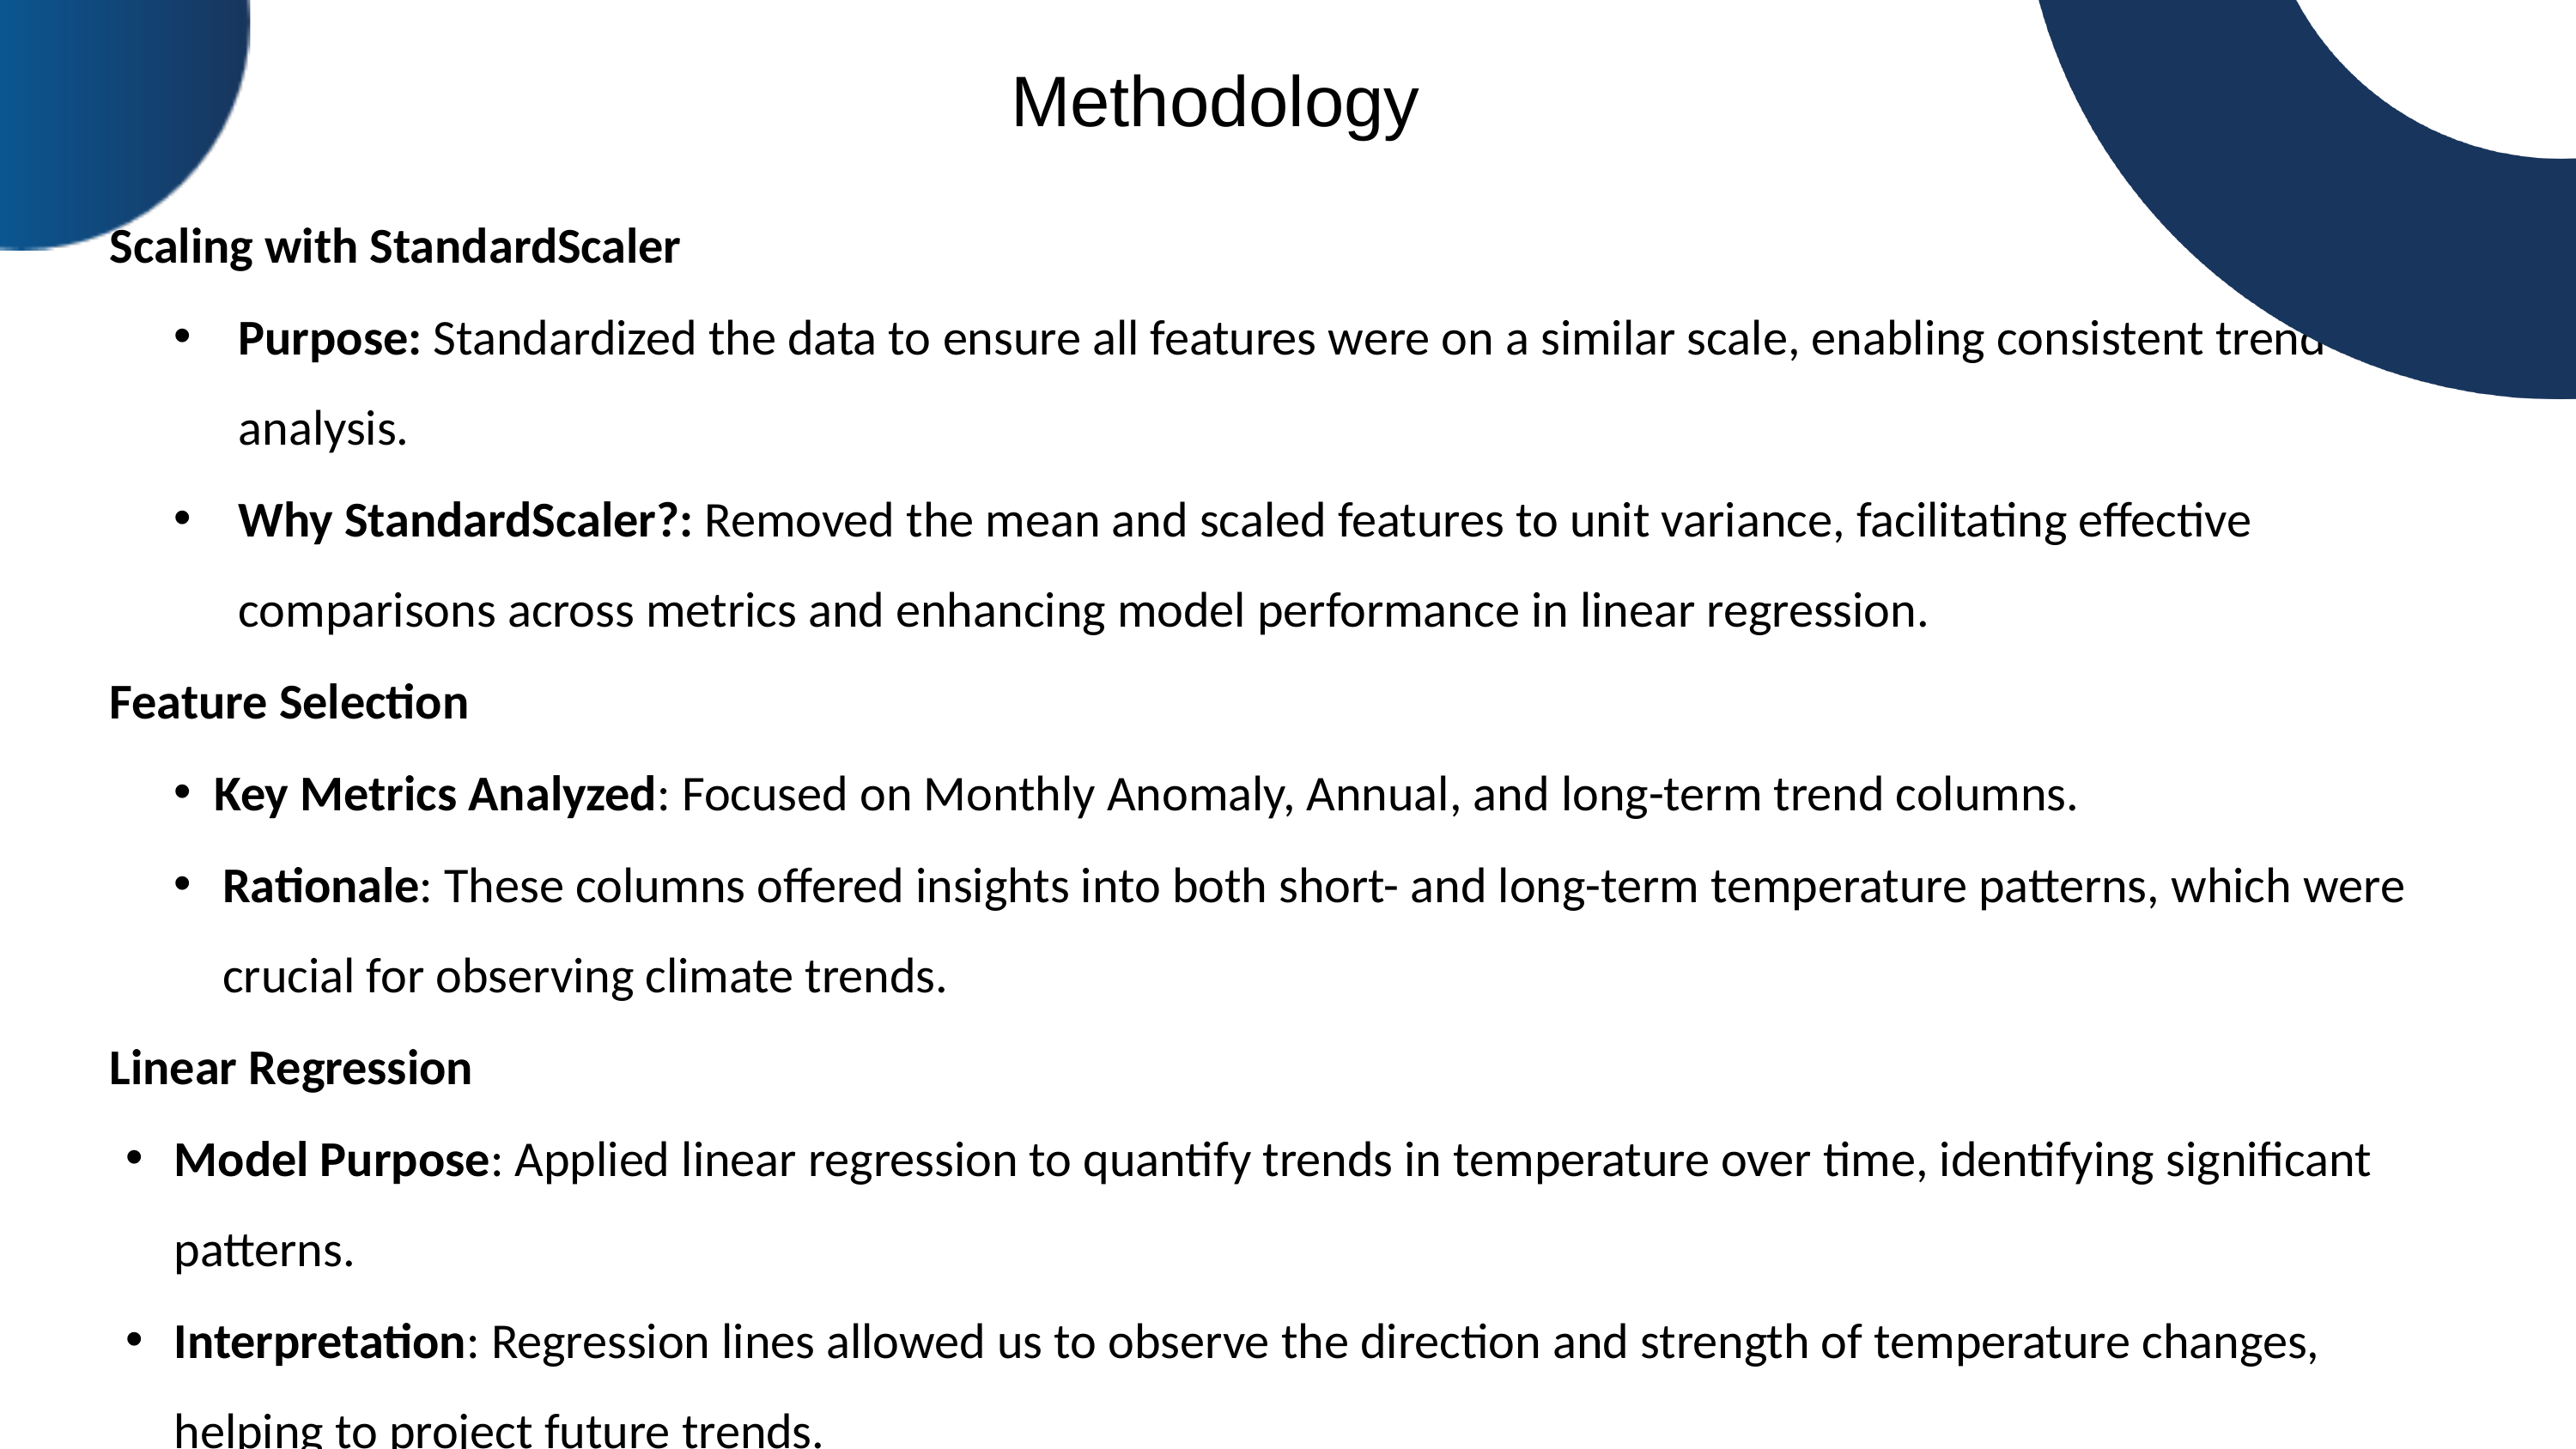

Methodology
Scaling with StandardScaler
Purpose: Standardized the data to ensure all features were on a similar scale, enabling consistent trend analysis.
Why StandardScaler?: Removed the mean and scaled features to unit variance, facilitating effective comparisons across metrics and enhancing model performance in linear regression.
Feature Selection
Key Metrics Analyzed: Focused on Monthly Anomaly, Annual, and long-term trend columns.
Rationale: These columns offered insights into both short- and long-term temperature patterns, which were crucial for observing climate trends.
Linear Regression
Model Purpose: Applied linear regression to quantify trends in temperature over time, identifying significant patterns.
Interpretation: Regression lines allowed us to observe the direction and strength of temperature changes, helping to project future trends.
.